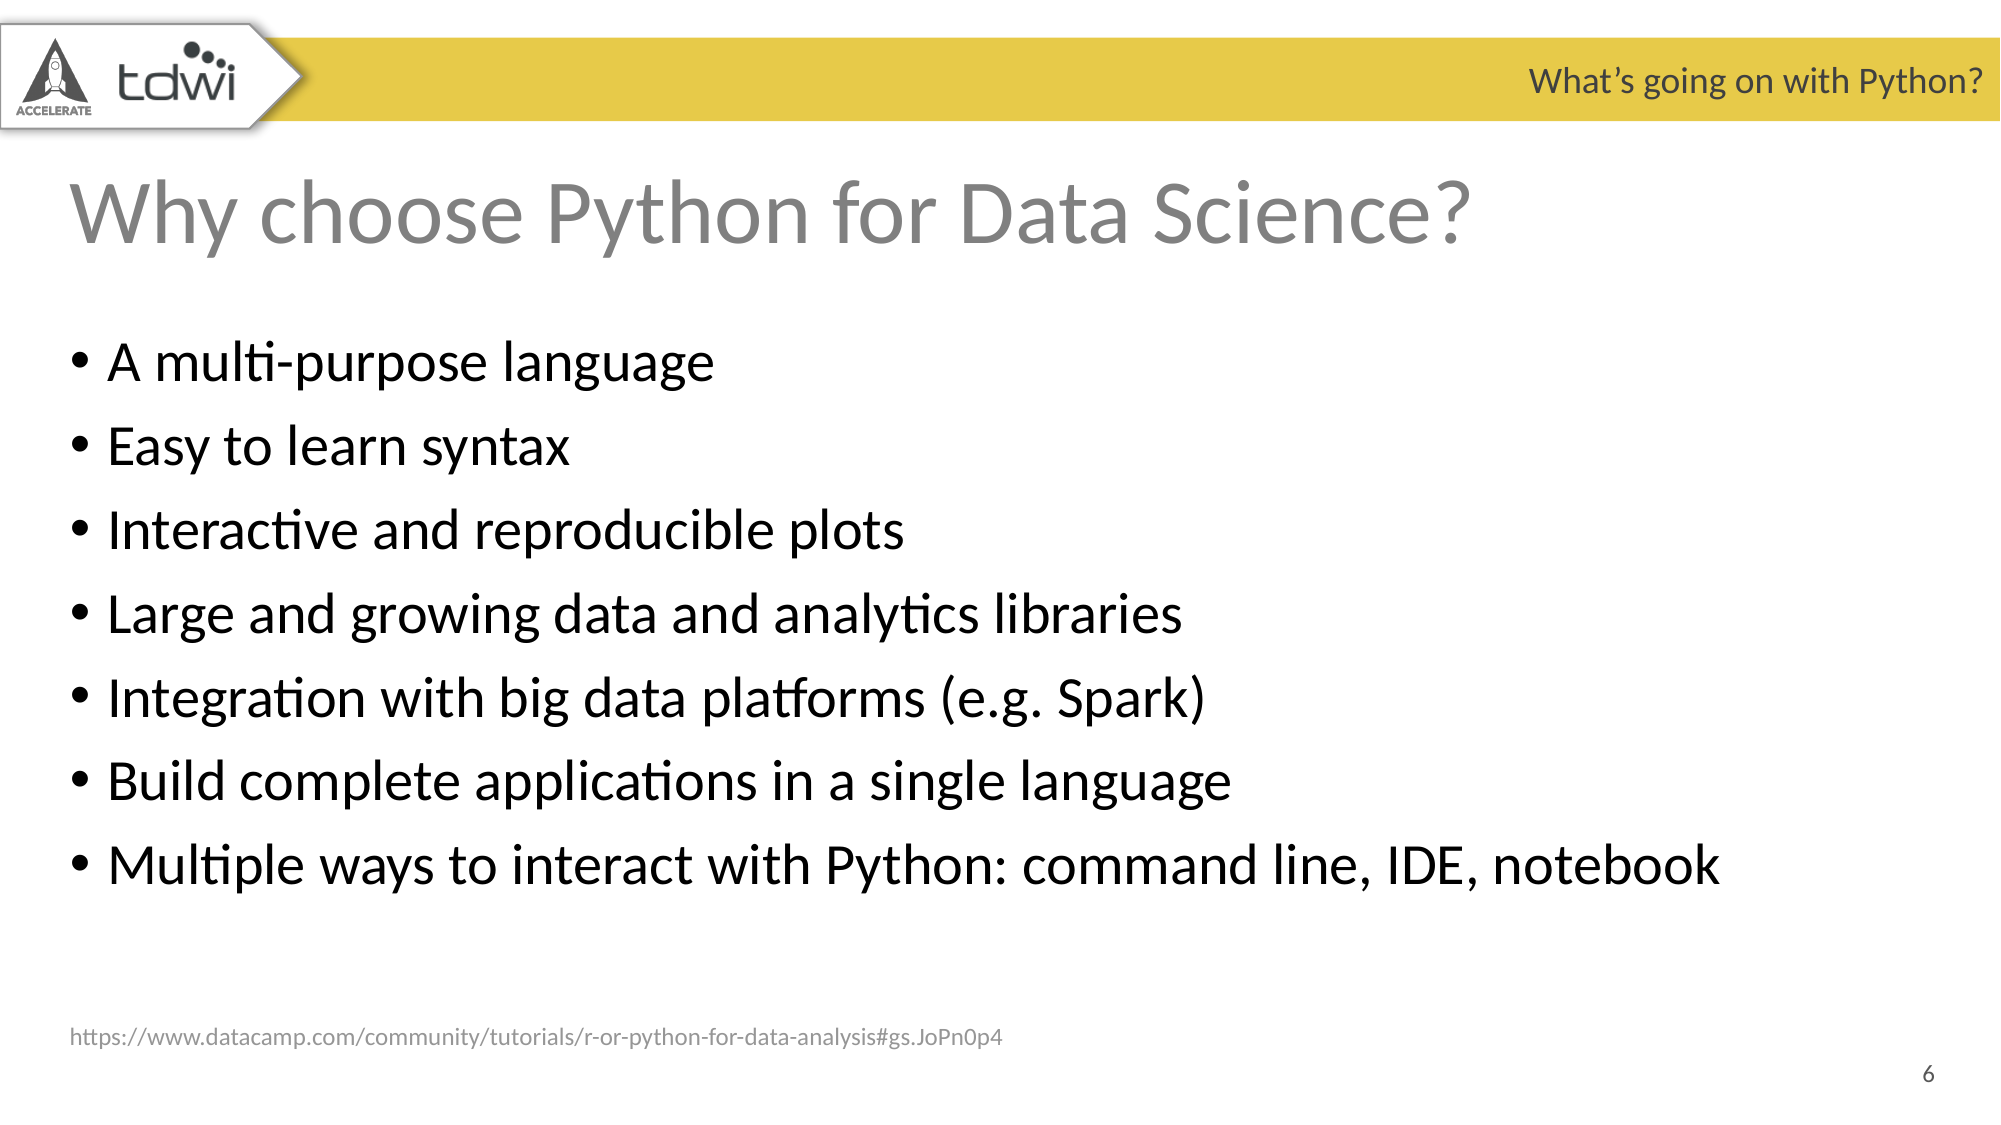

What’s going on with Python?
# Why choose Python for Data Science?
A multi-purpose language
Easy to learn syntax
Interactive and reproducible plots
Large and growing data and analytics libraries
Integration with big data platforms (e.g. Spark)
Build complete applications in a single language
Multiple ways to interact with Python: command line, IDE, notebook

https://www.datacamp.com/community/tutorials/r-or-python-for-data-analysis#gs.JoPn0p4
6